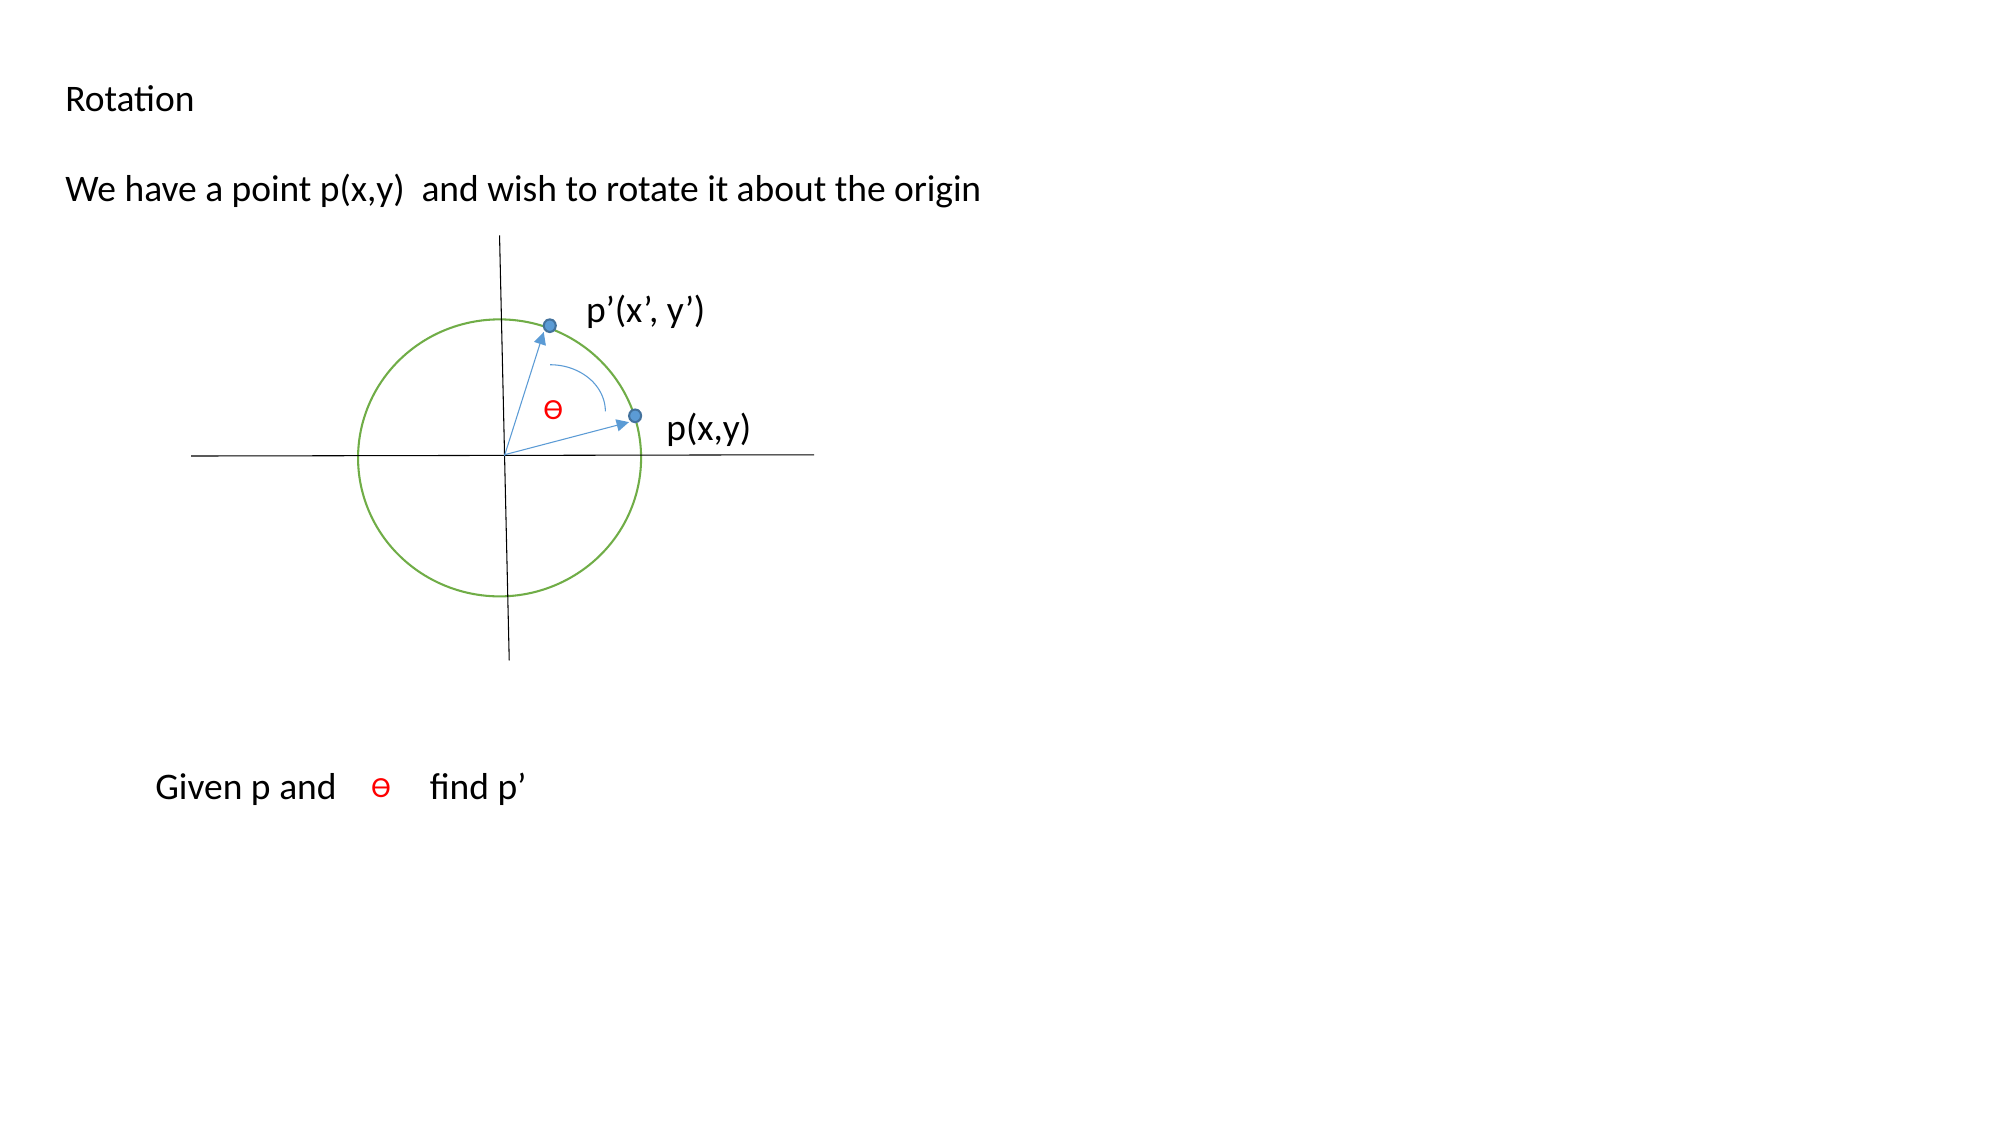

Rotation

We have a point p(x,y)  and wish to rotate it about the origin
p’(x’, y’)

Ɵ
p(x,y)

Given p and           find p’
Ɵ